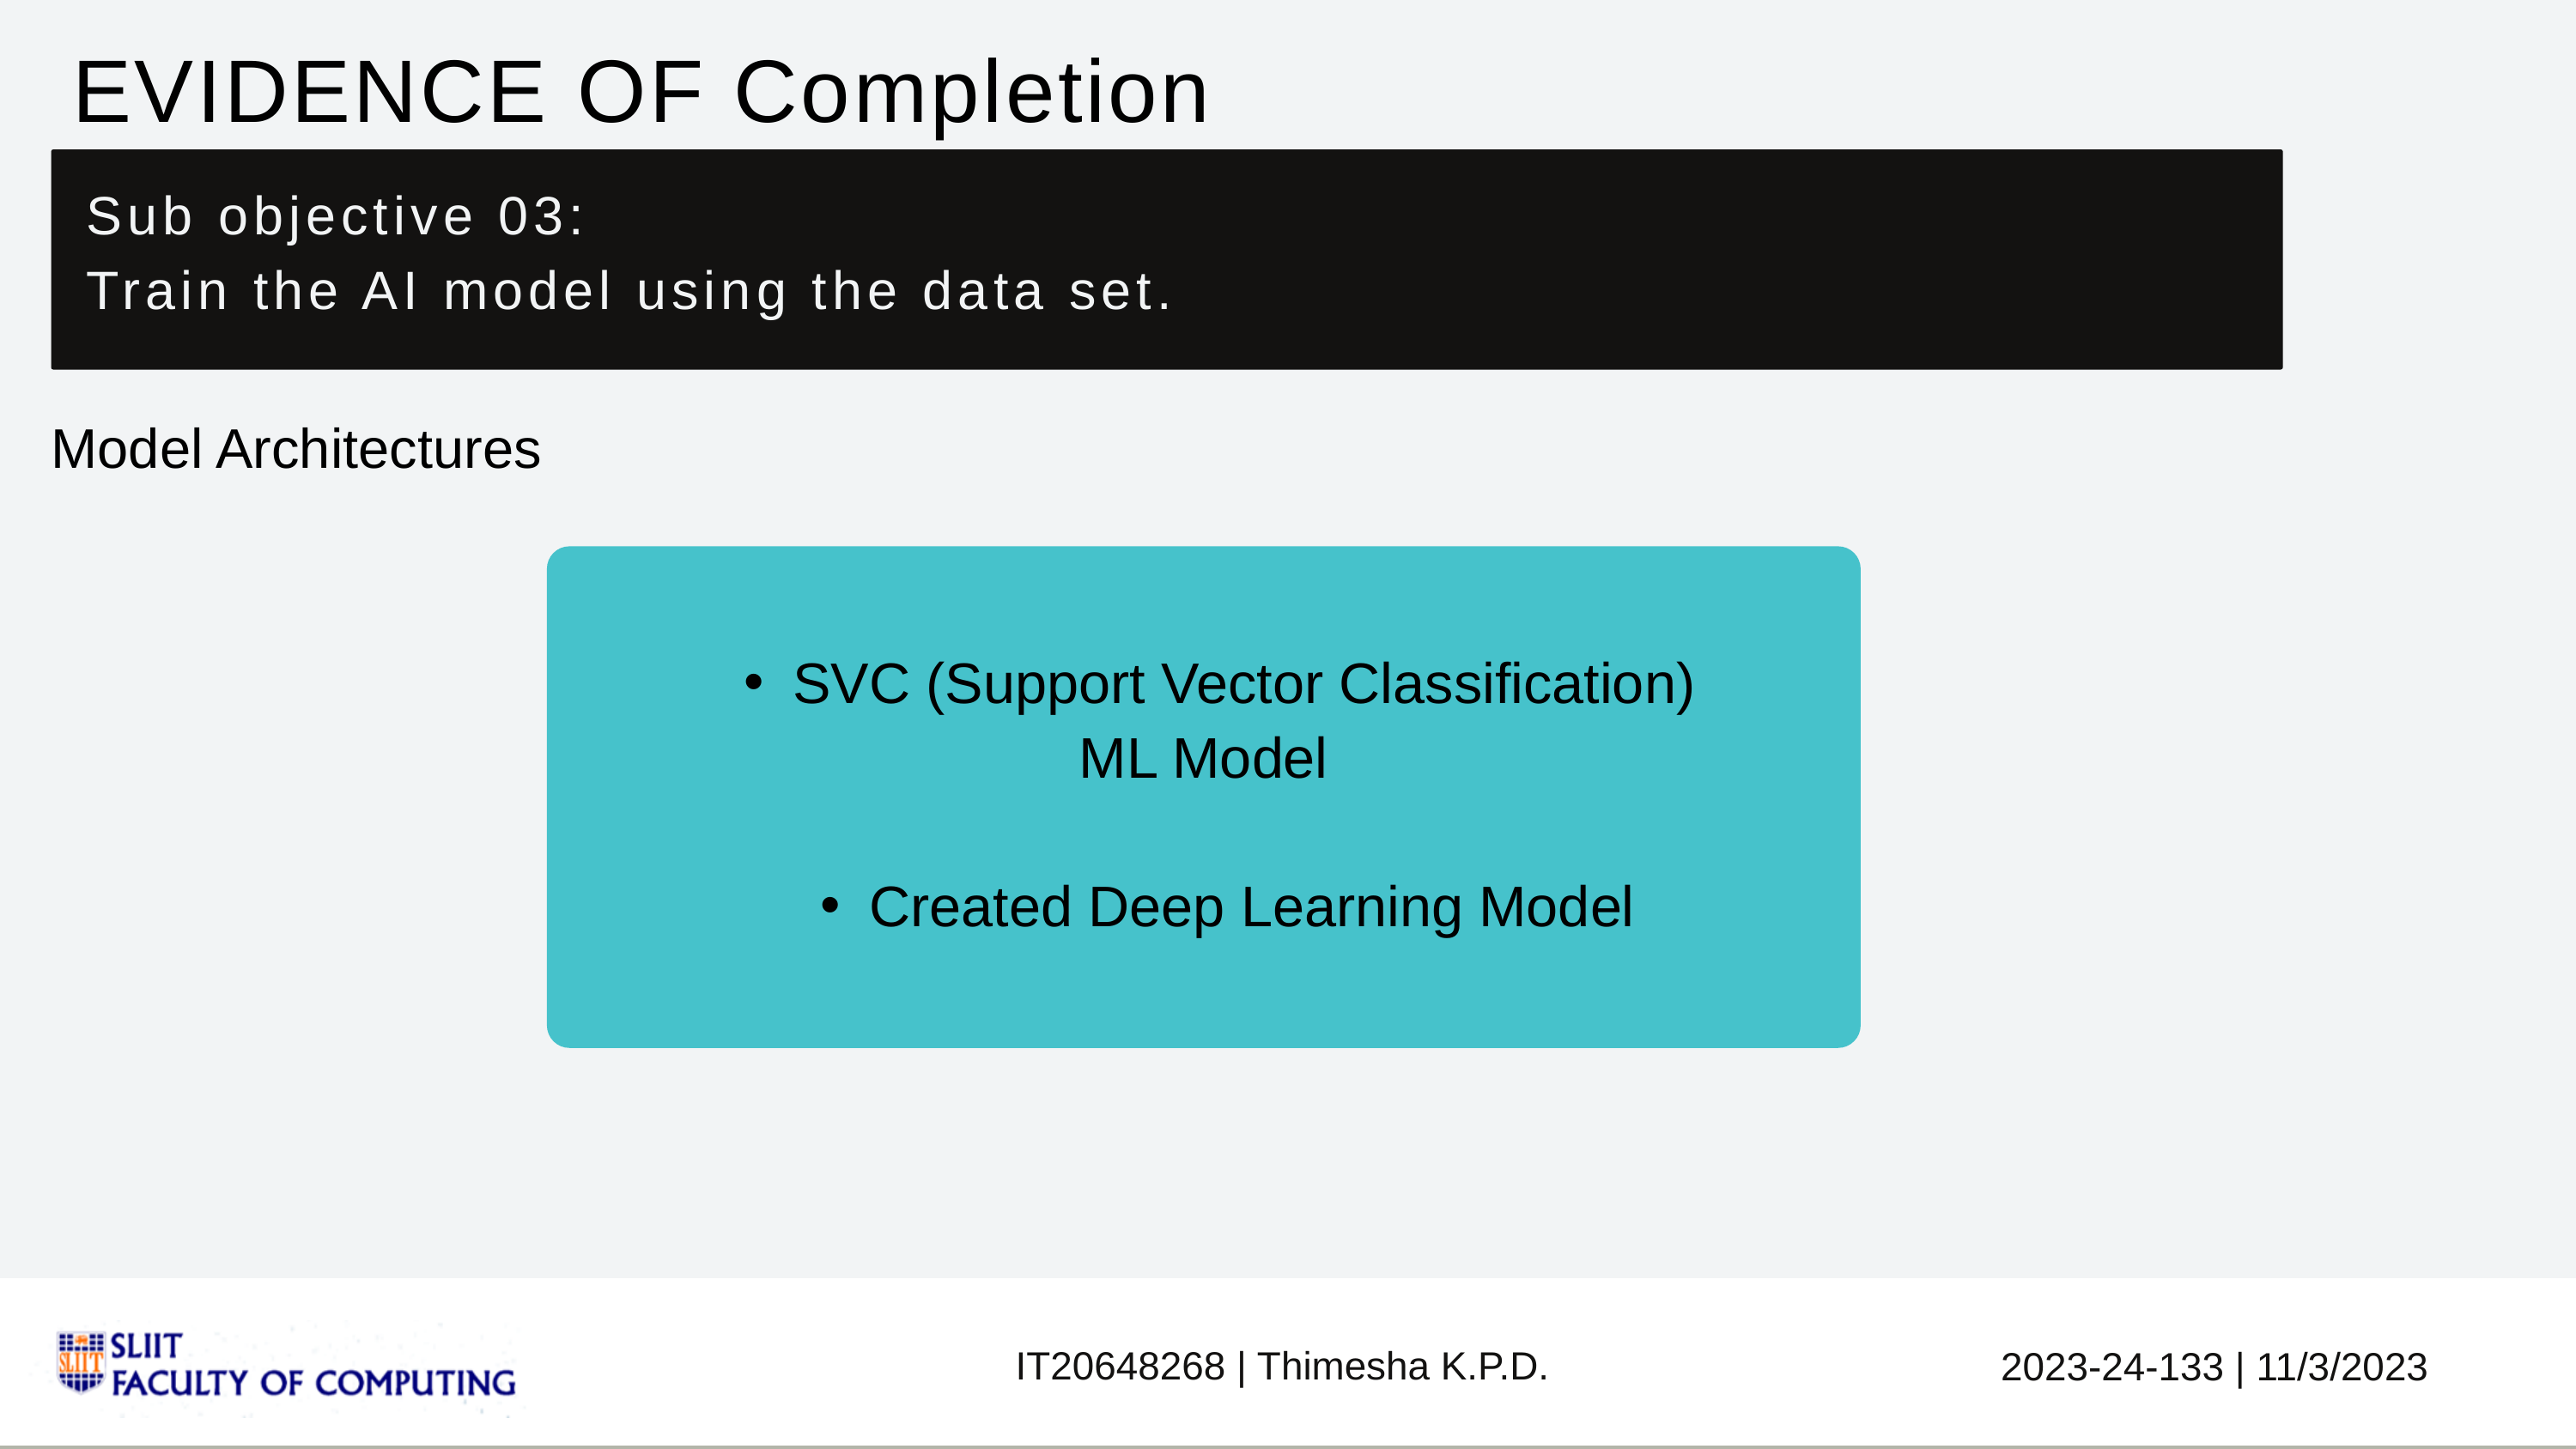

EVIDENCE OF Completion

Sub objective 03:
Train the AI model using the data set.
Model Architectures

SVC (Support Vector Classification)
ML Model

Created Deep Learning Model

IT20648268 | Thimesha K.P.D.
2023-24-133 | 11/3/2023